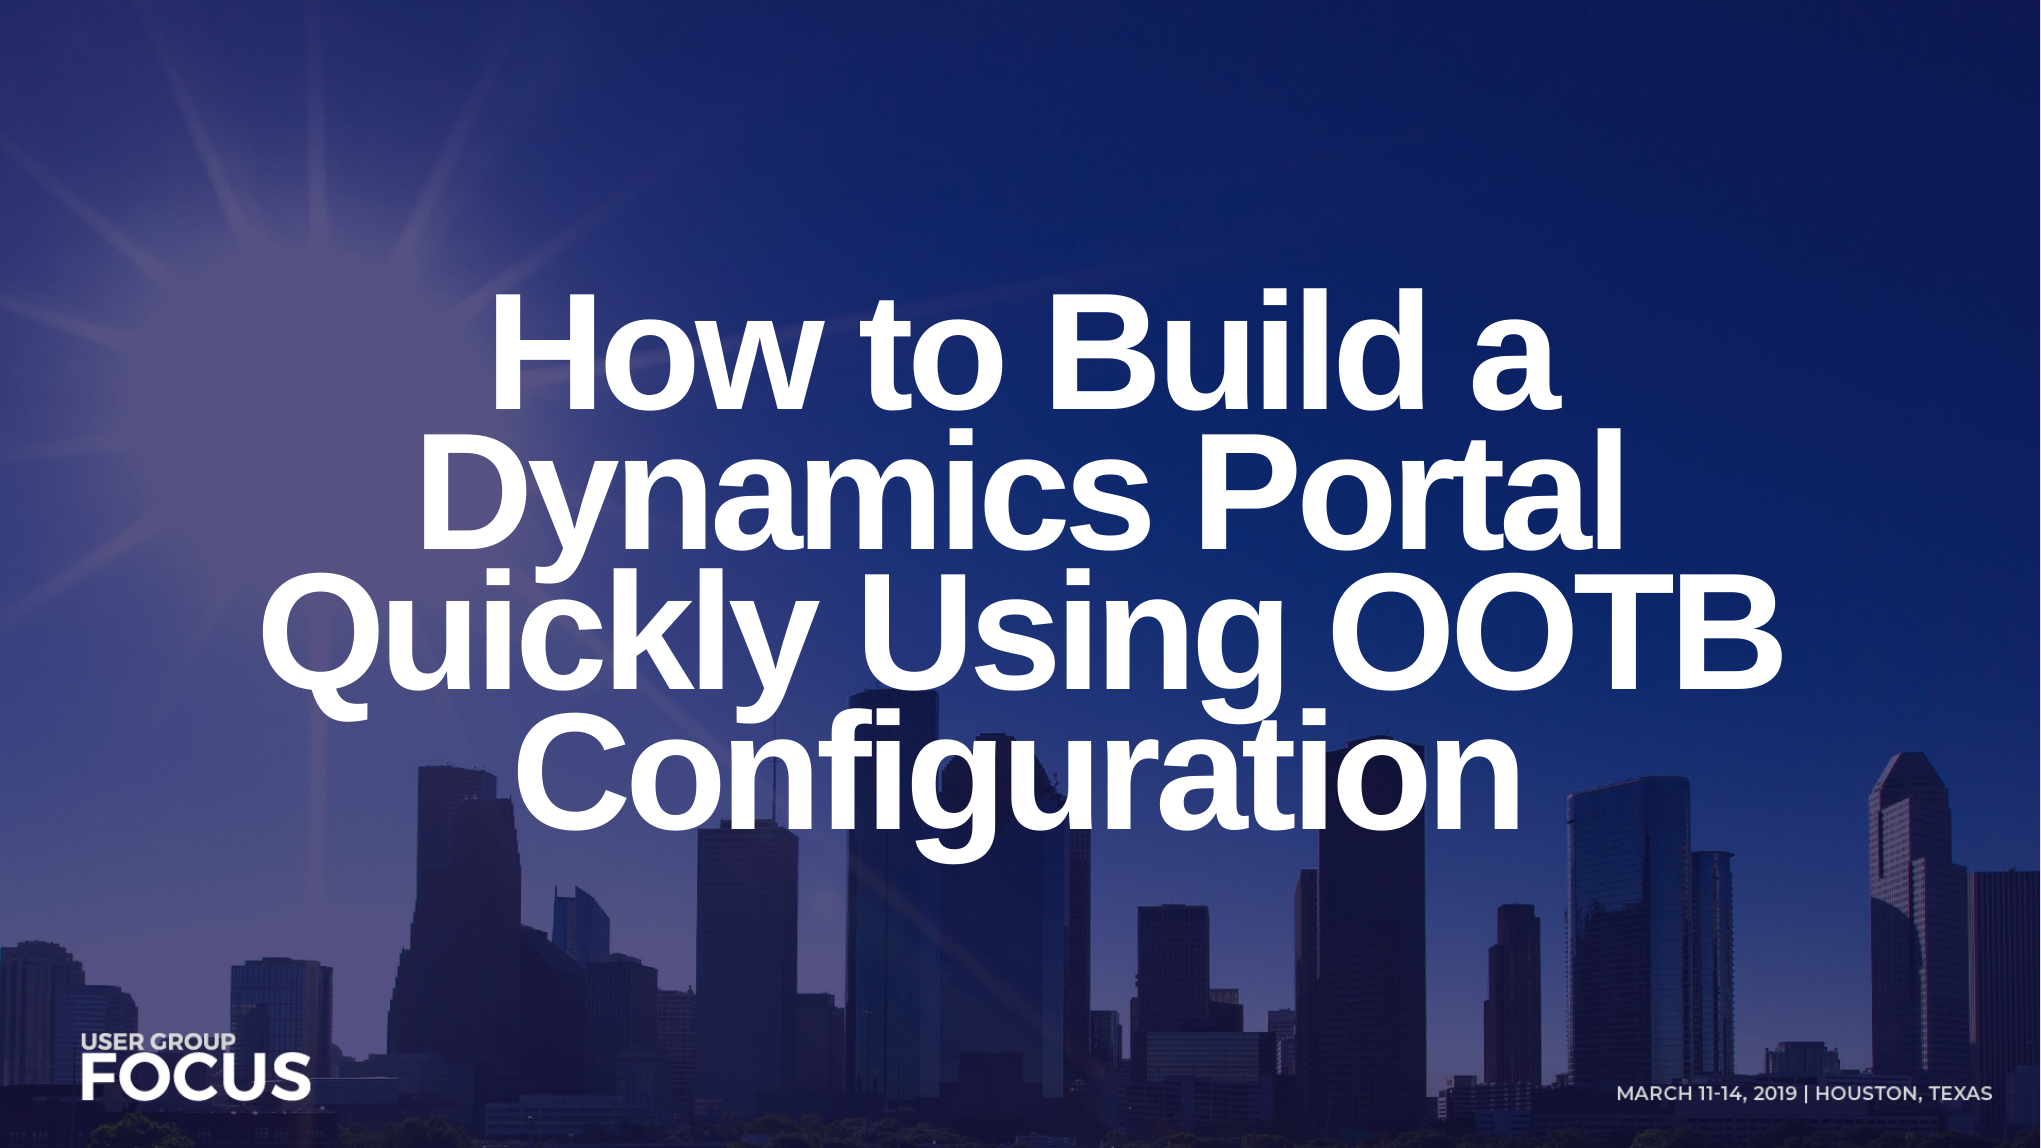

How to Build a Dynamics Portal Quickly Using OOTB Configuration